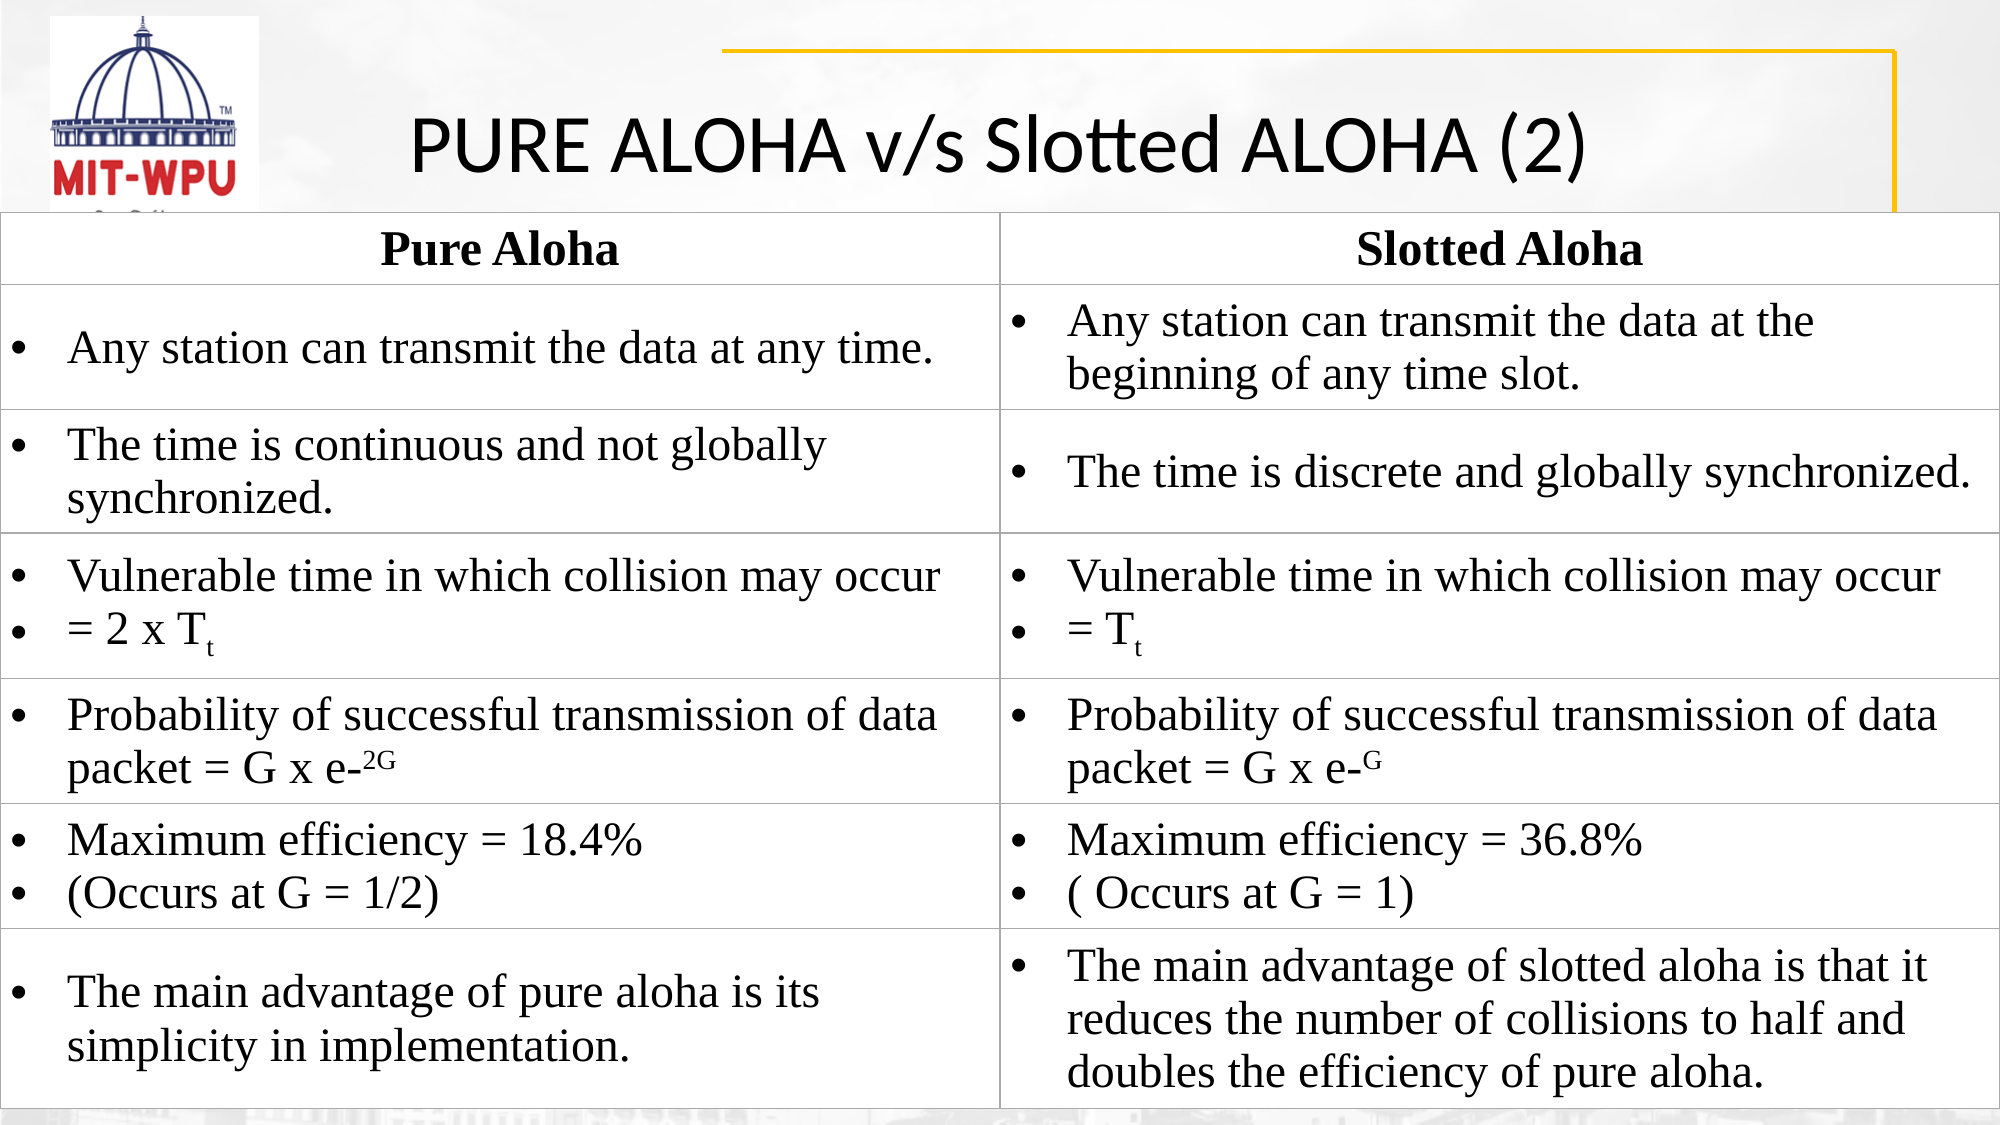

# PURE ALOHA v/s Slotted ALOHA (2)
| Pure Aloha | Slotted Aloha |
| --- | --- |
| Any station can transmit the data at any time. | Any station can transmit the data at the beginning of any time slot. |
| The time is continuous and not globally synchronized. | The time is discrete and globally synchronized. |
| Vulnerable time in which collision may occur = 2 x Tt | Vulnerable time in which collision may occur = Tt |
| Probability of successful transmission of data packet = G x e-2G | Probability of successful transmission of data packet = G x e-G |
| Maximum efficiency = 18.4% (Occurs at G = 1/2) | Maximum efficiency = 36.8% ( Occurs at G = 1) |
| The main advantage of pure aloha is its simplicity in implementation. | The main advantage of slotted aloha is that it reduces the number of collisions to half and doubles the efficiency of pure aloha. |

8/11/2022
Computer Network Unit I
121